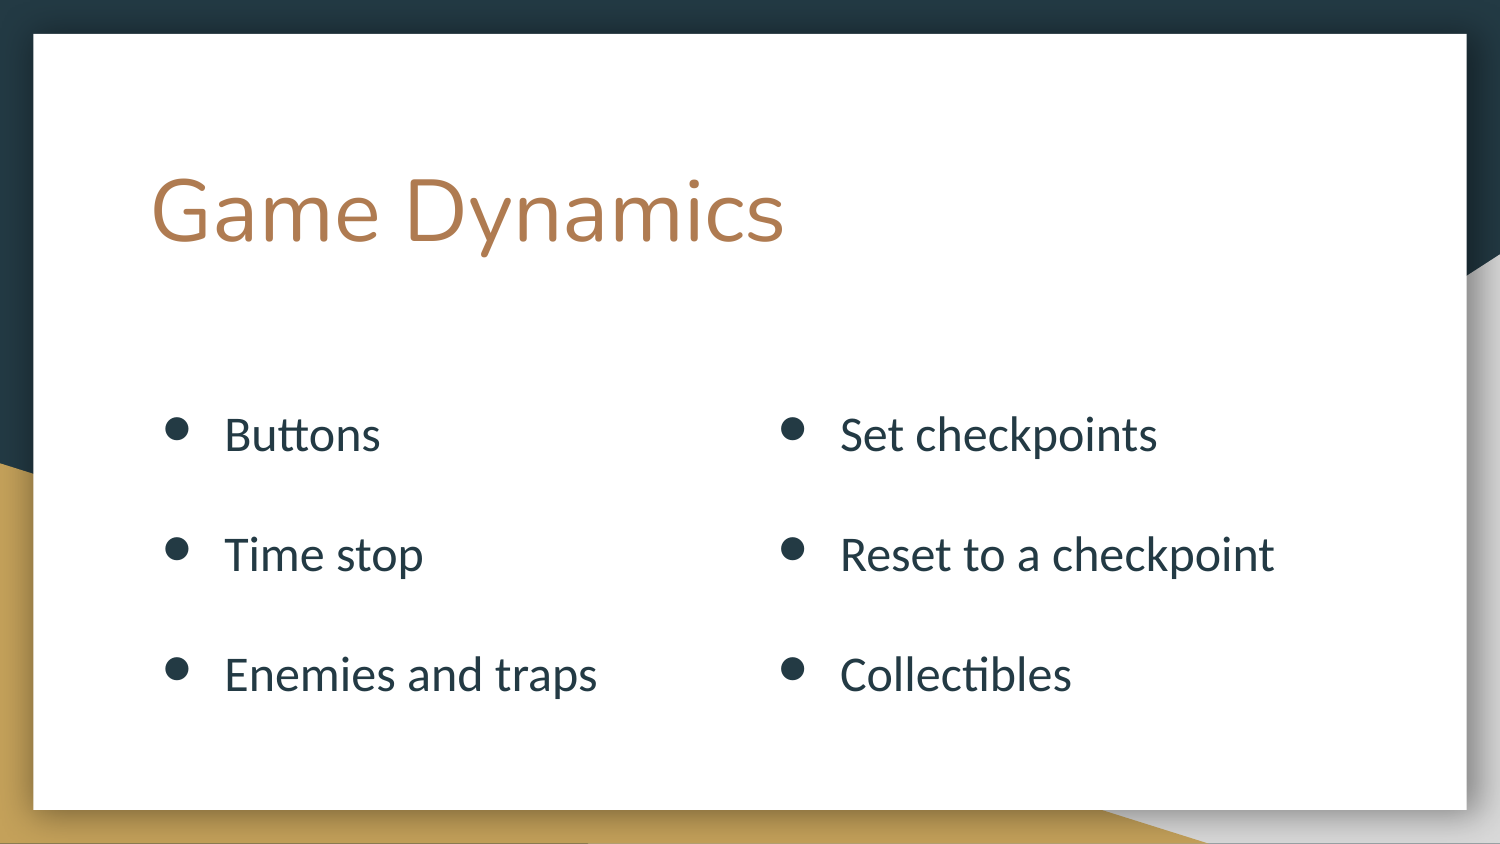

# Game Dynamics
Buttons
Time stop
Enemies and traps
Set checkpoints
Reset to a checkpoint
Collectibles